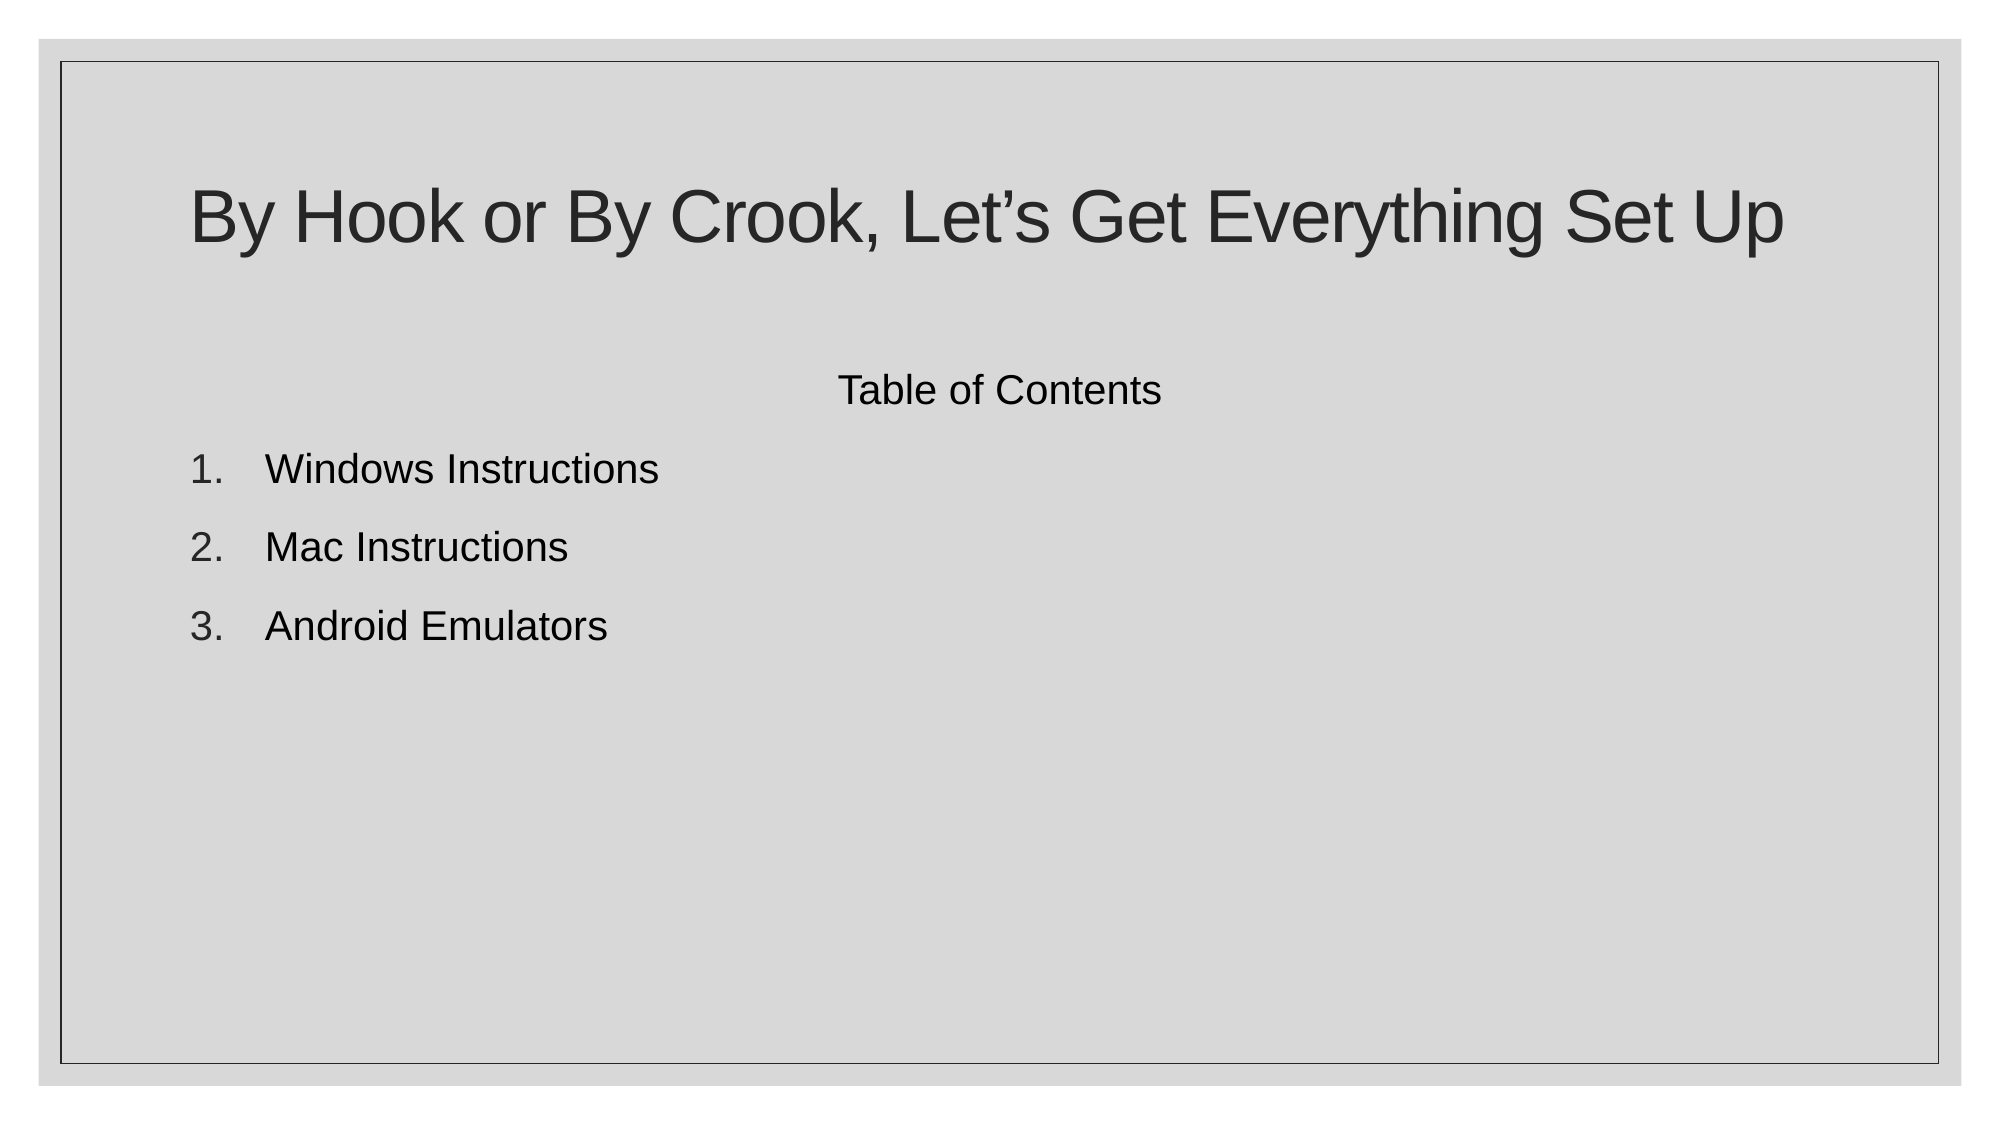

# By Hook or By Crook, Let’s Get Everything Set Up
Table of Contents
Windows Instructions
Mac Instructions
Android Emulators